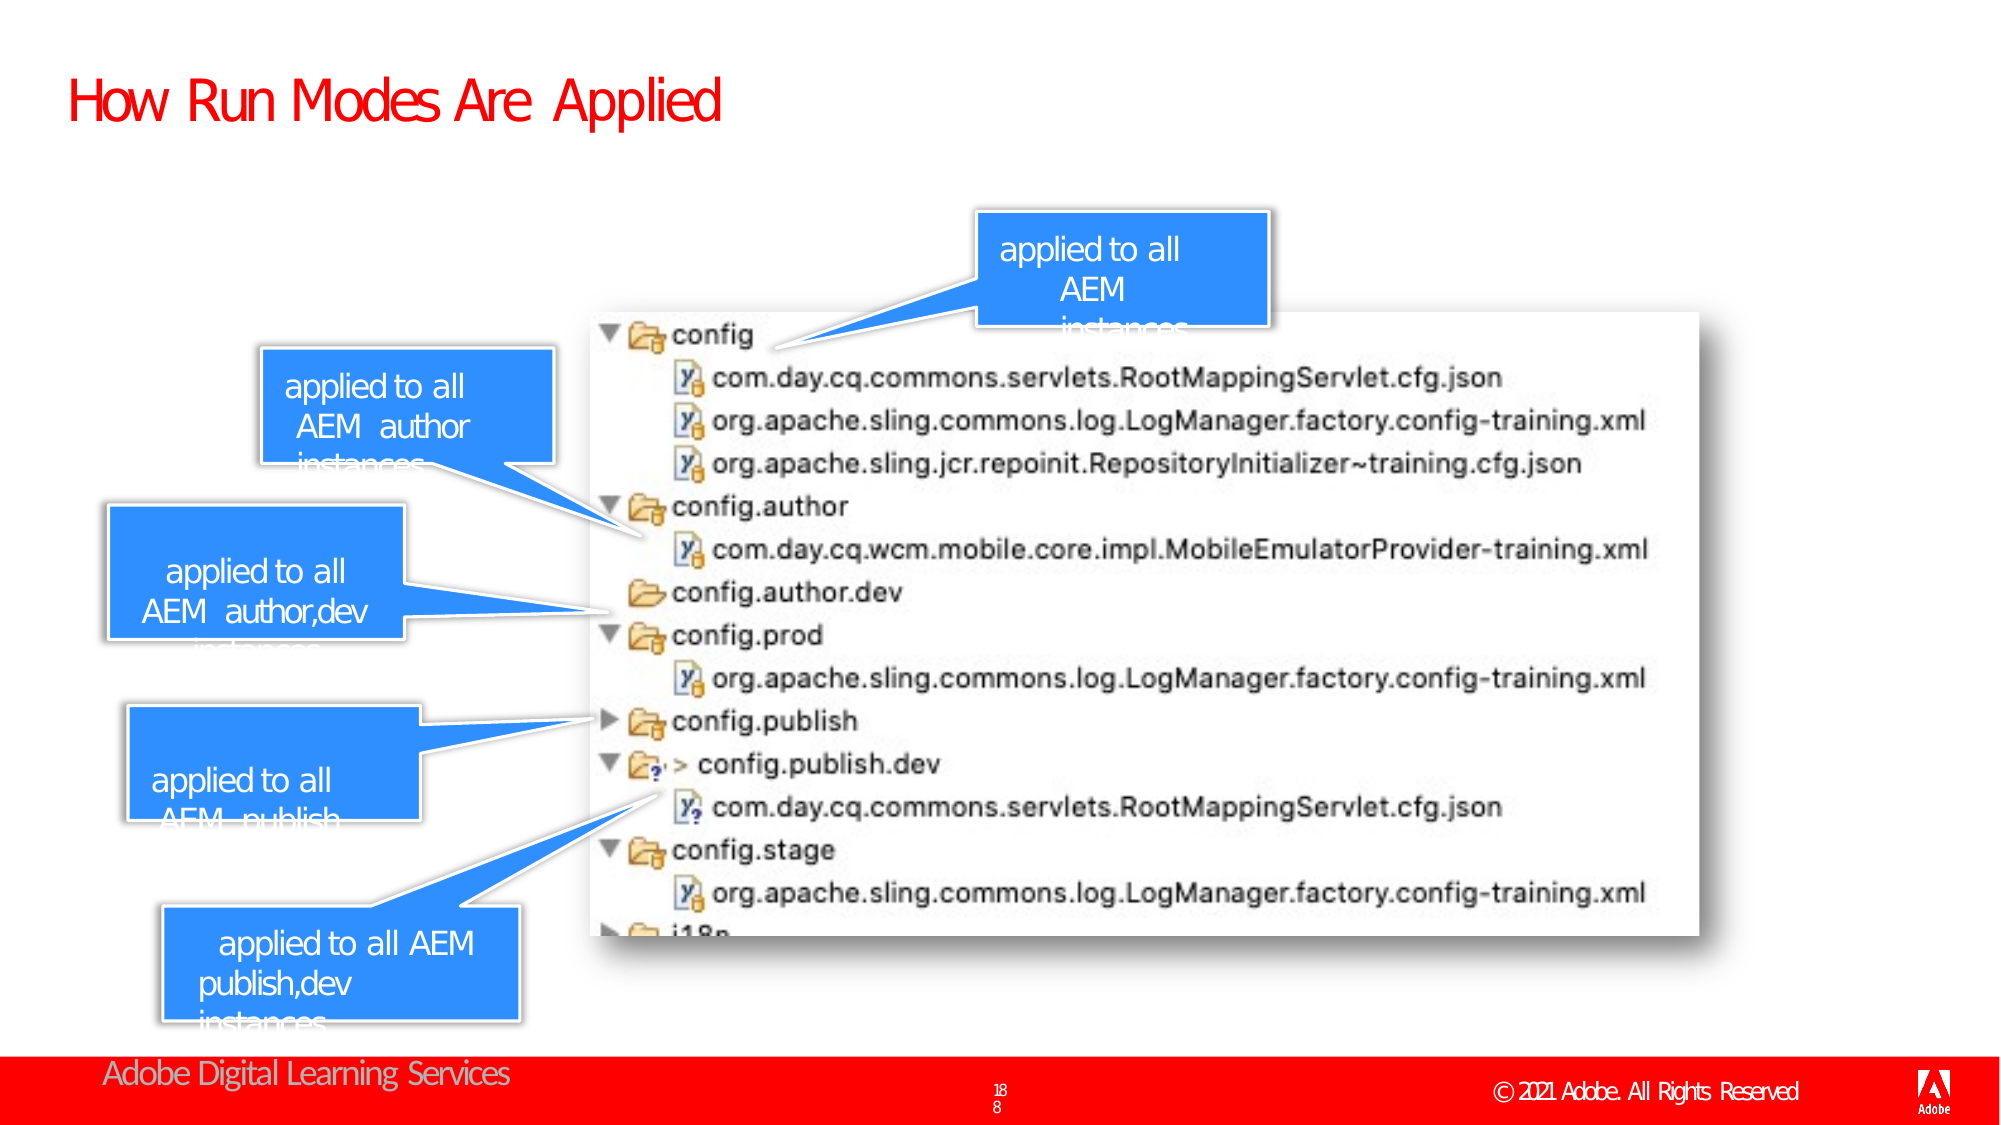

# How Run Modes Are Applied

applied to all AEM  instances

applied to all AEM  author instances

applied to all AEM  author,dev  instances

applied to all AEM  publish instances

applied to all AEM  publish,dev instances
Adobe Digital Learning Services
© 2021 Adobe. All Rights Reserved
188